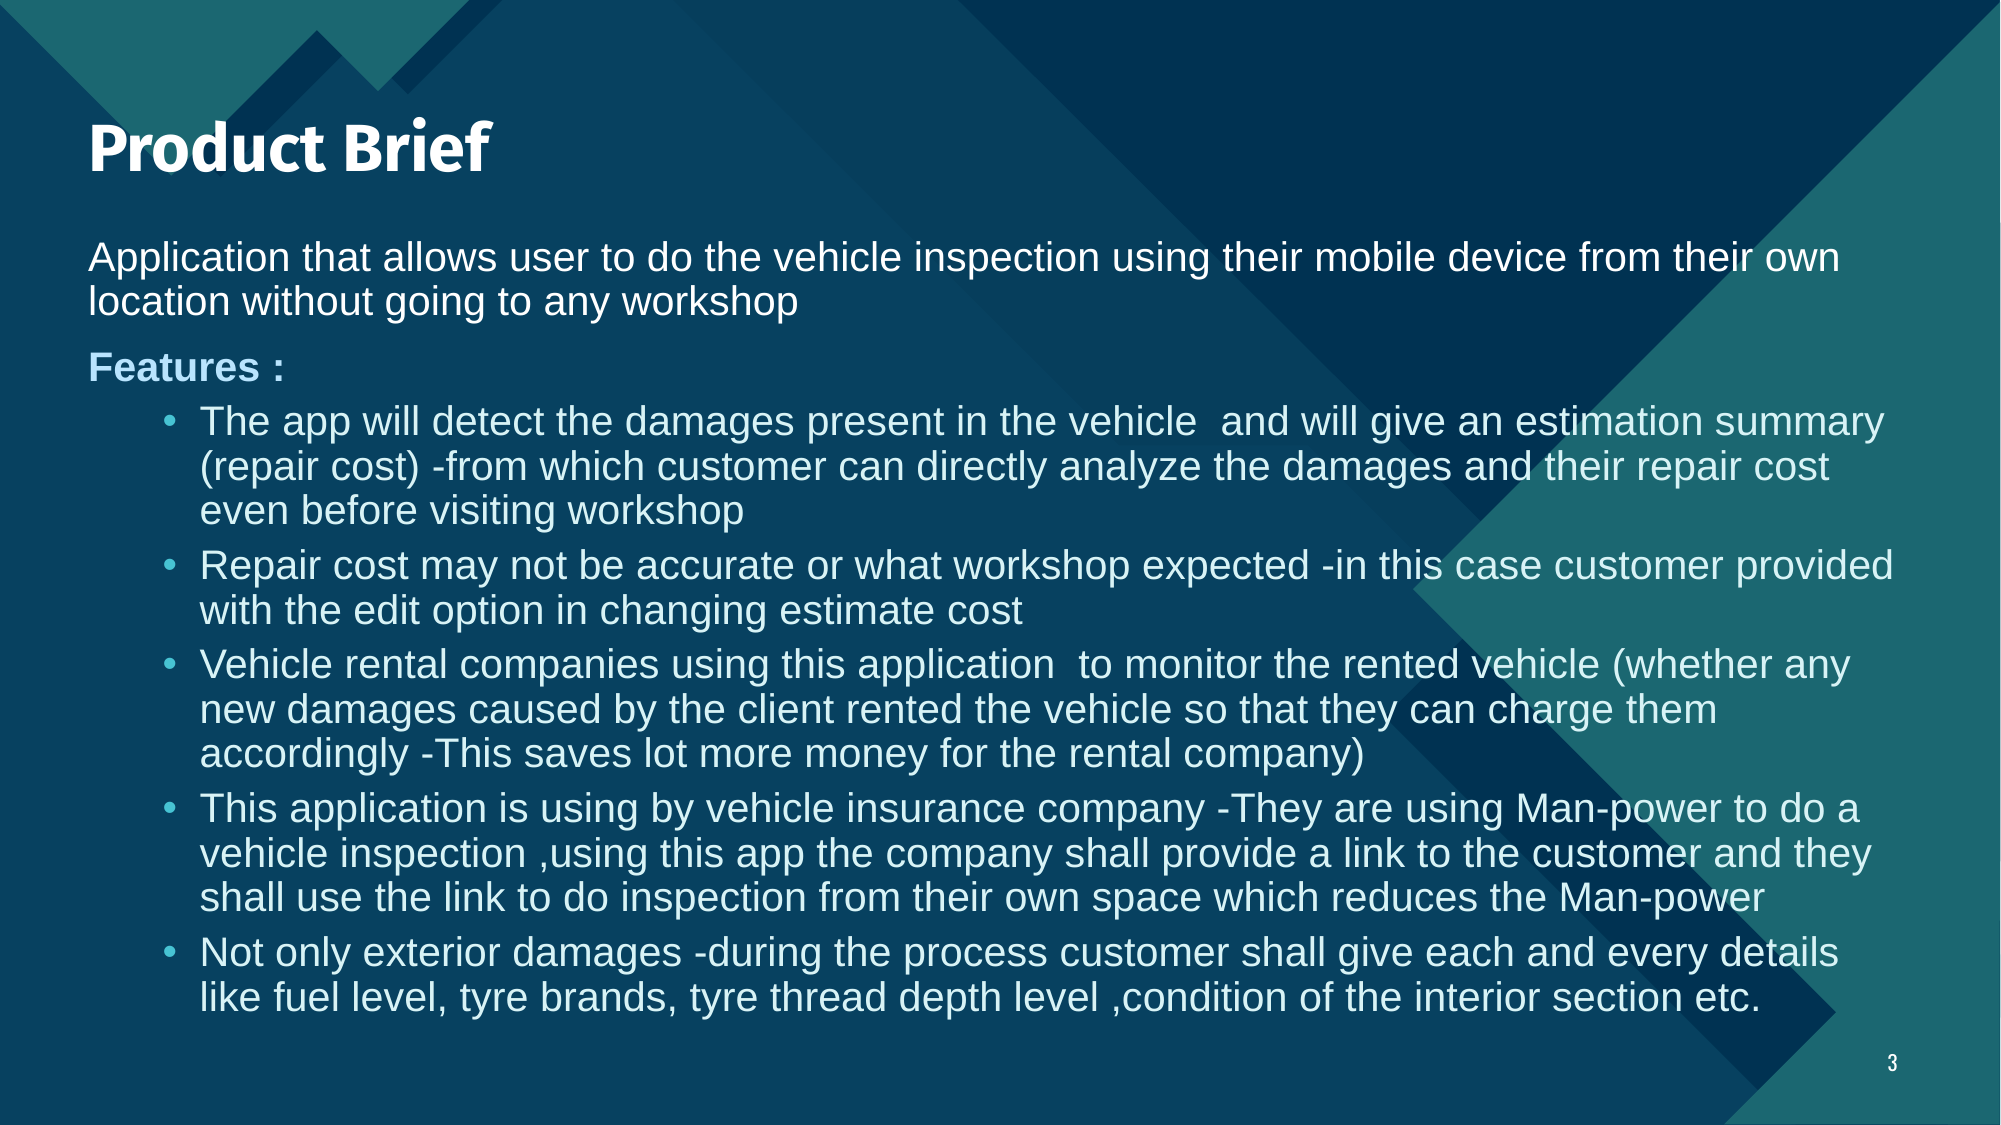

# Product Brief
Application that allows user to do the vehicle inspection using their mobile device from their own location without going to any workshop
Features :
The app will detect the damages present in the vehicle  and will give an estimation summary (repair cost) -from which customer can directly analyze the damages and their repair cost even before visiting workshop
Repair cost may not be accurate or what workshop expected -in this case customer provided with the edit option in changing estimate cost
Vehicle rental companies using this application  to monitor the rented vehicle (whether any new damages caused by the client rented the vehicle so that they can charge them accordingly -This saves lot more money for the rental company)
This application is using by vehicle insurance company -They are using Man-power to do a vehicle inspection ,using this app the company shall provide a link to the customer and they shall use the link to do inspection from their own space which reduces the Man-power
Not only exterior damages -during the process customer shall give each and every details like fuel level, tyre brands, tyre thread depth level ,condition of the interior section etc.

3